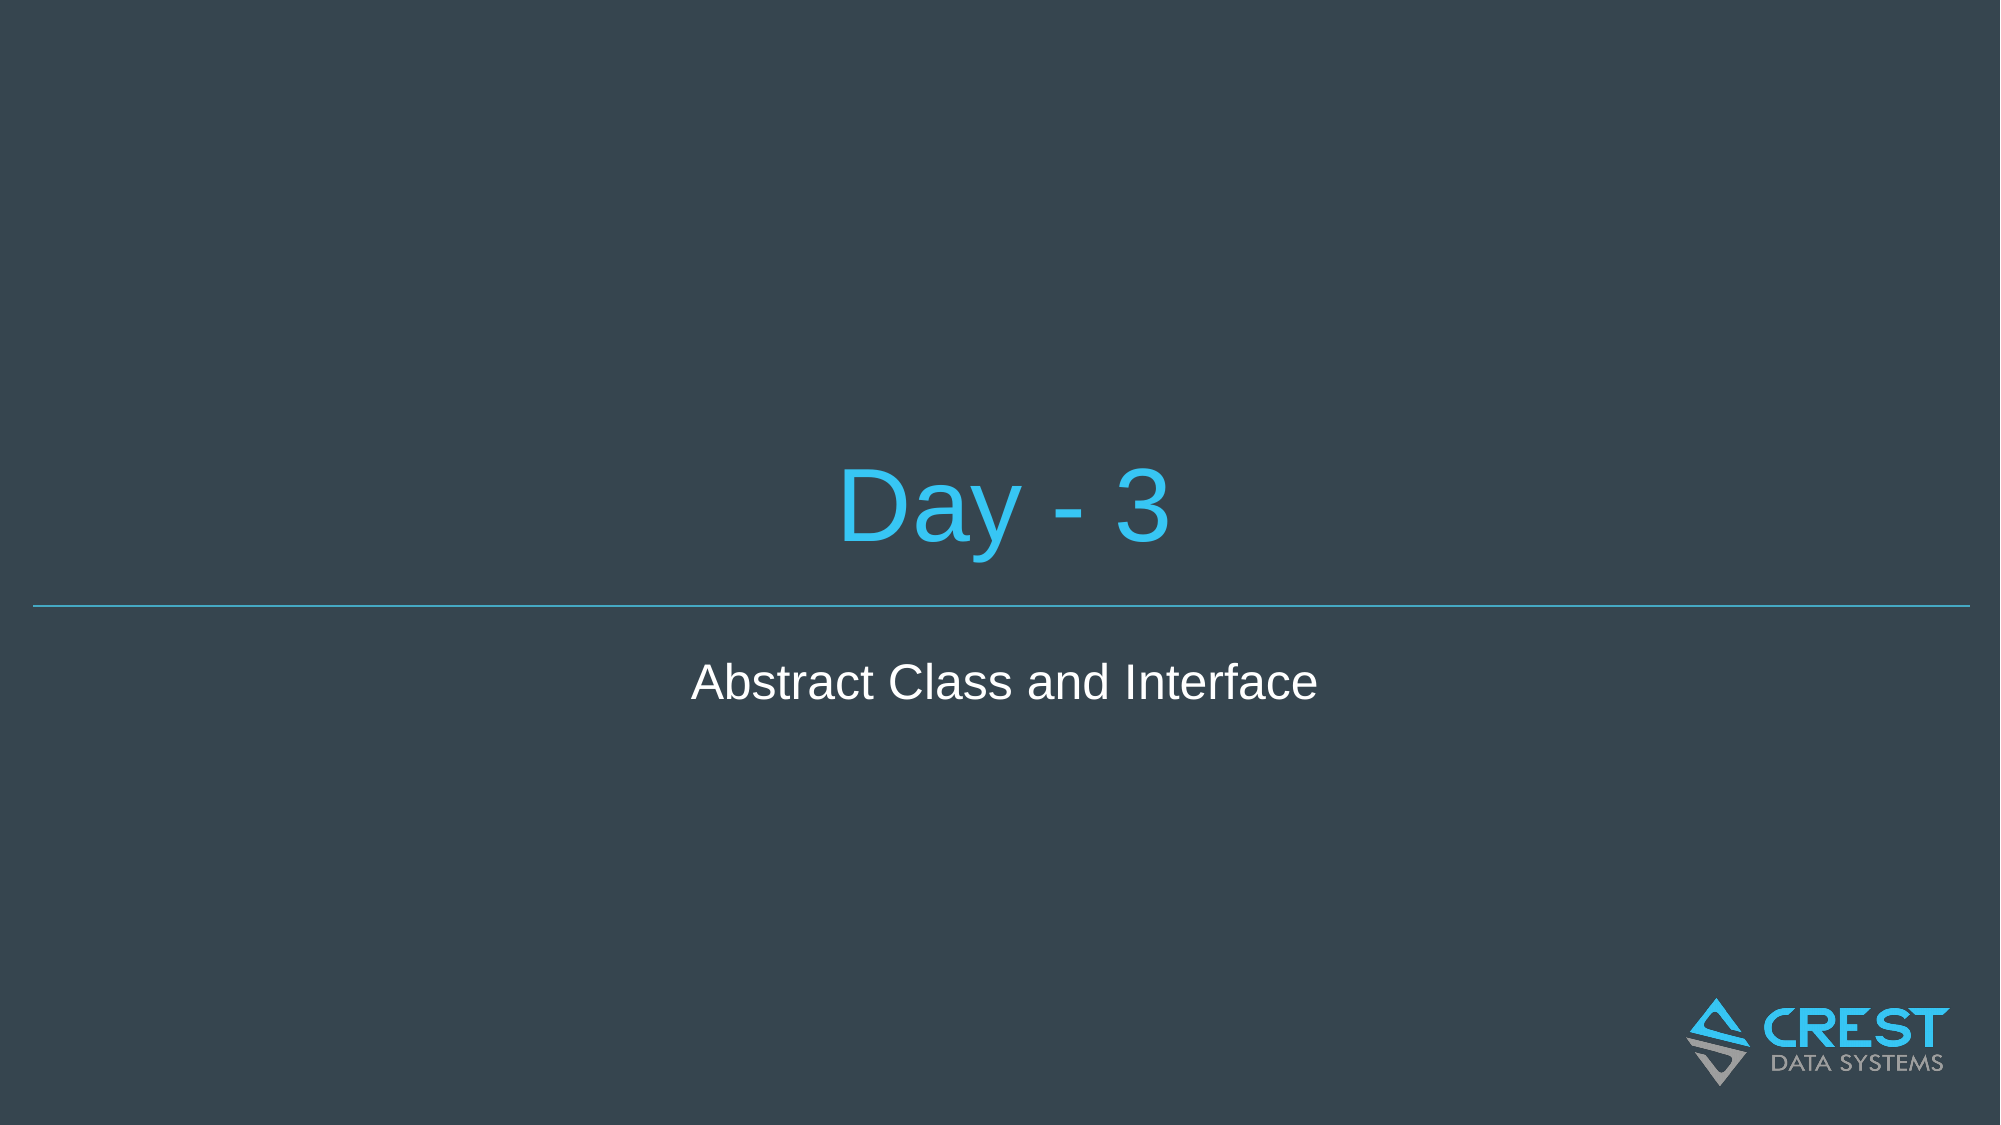

# Day - 3
Abstract Class and Interface